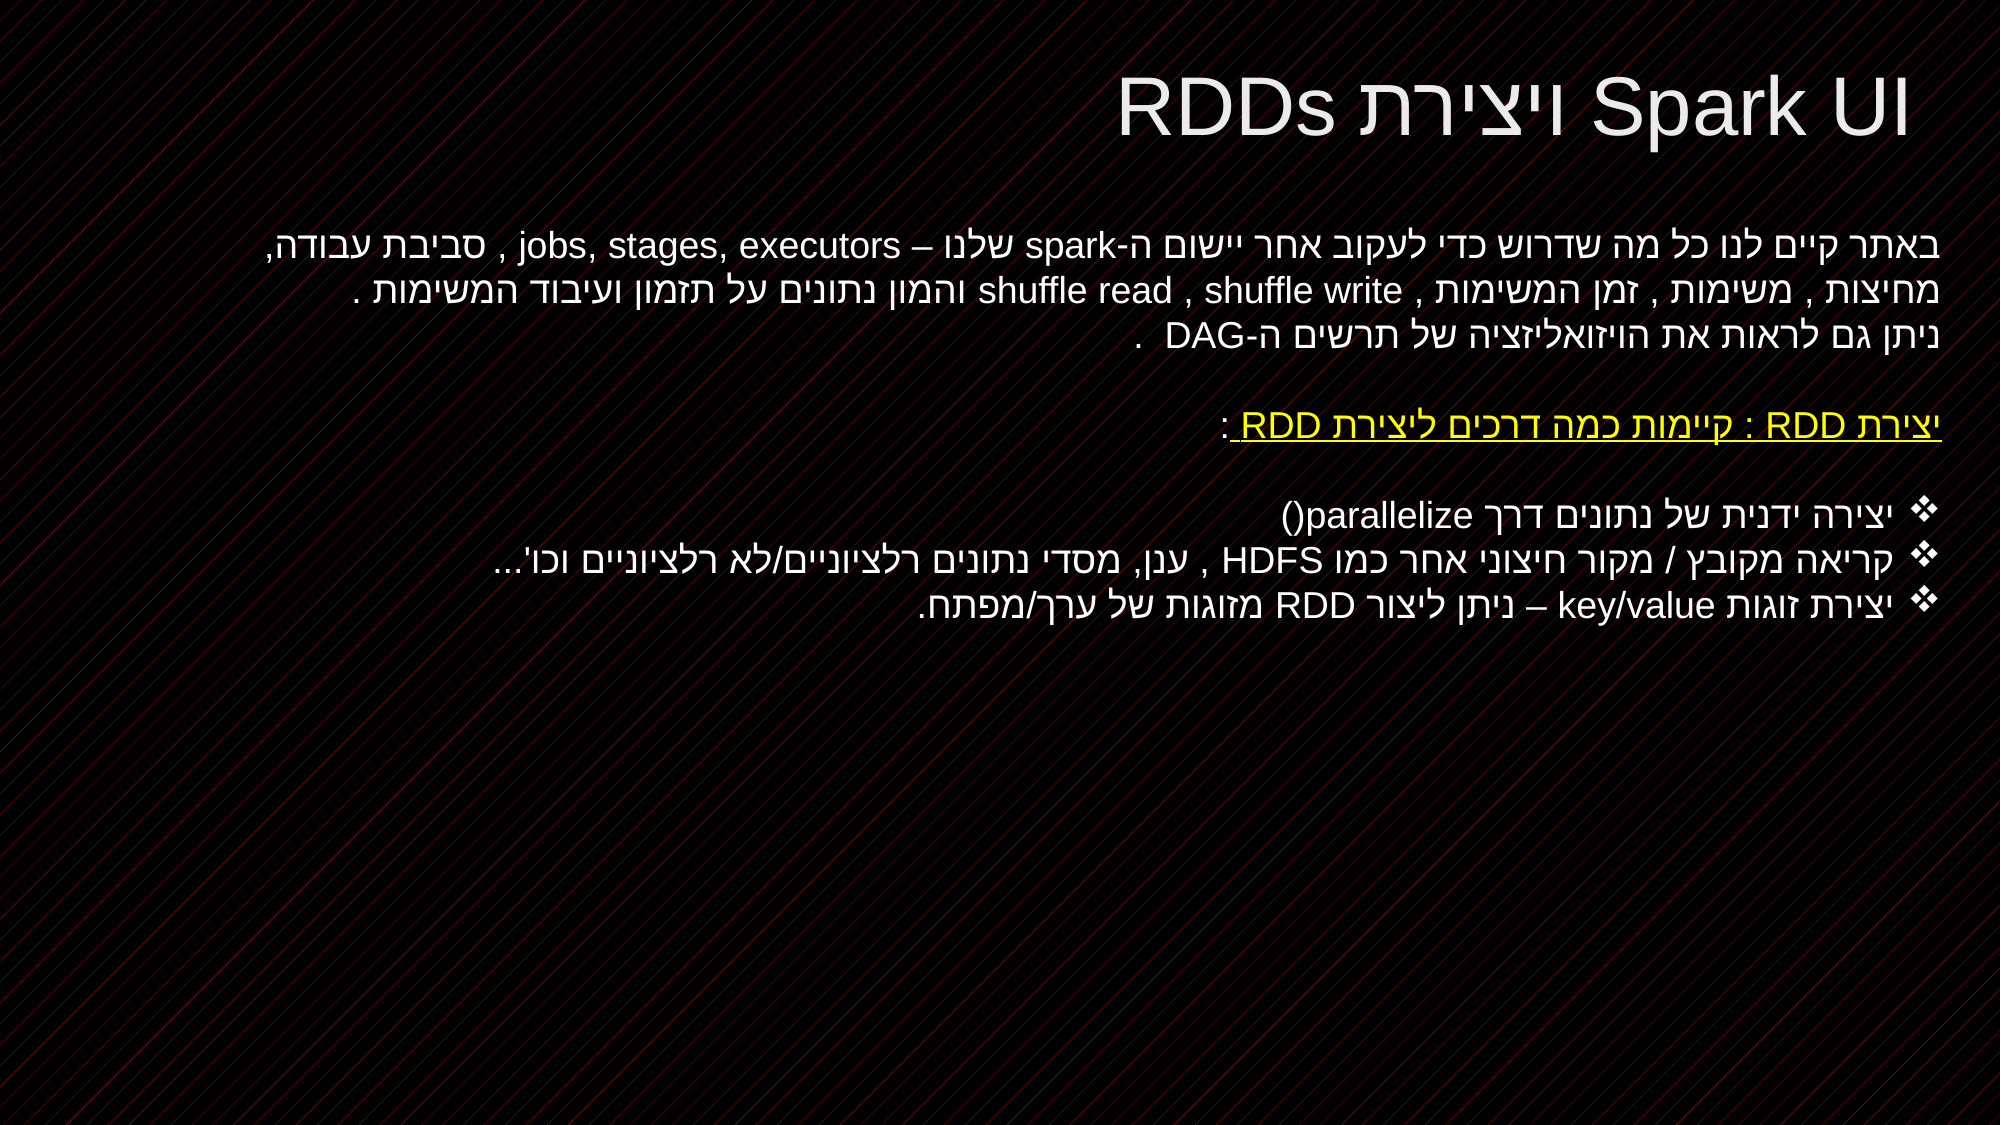

# Spark UI ויצירת RDDs
באתר קיים לנו כל מה שדרוש כדי לעקוב אחר יישום ה-spark שלנו – jobs, stages, executors , סביבת עבודה, מחיצות , משימות , זמן המשימות , shuffle read , shuffle write והמון נתונים על תזמון ועיבוד המשימות .
ניתן גם לראות את הויזואליזציה של תרשים ה-DAG  .

יצירת RDD : קיימות כמה דרכים ליצירת RDD :

יצירה ידנית של נתונים דרך parallelize()
קריאה מקובץ / מקור חיצוני אחר כמו HDFS , ענן, מסדי נתונים רלציוניים/לא רלציוניים וכו'...
יצירת זוגות key/value – ניתן ליצור RDD מזוגות של ערך/מפתח.